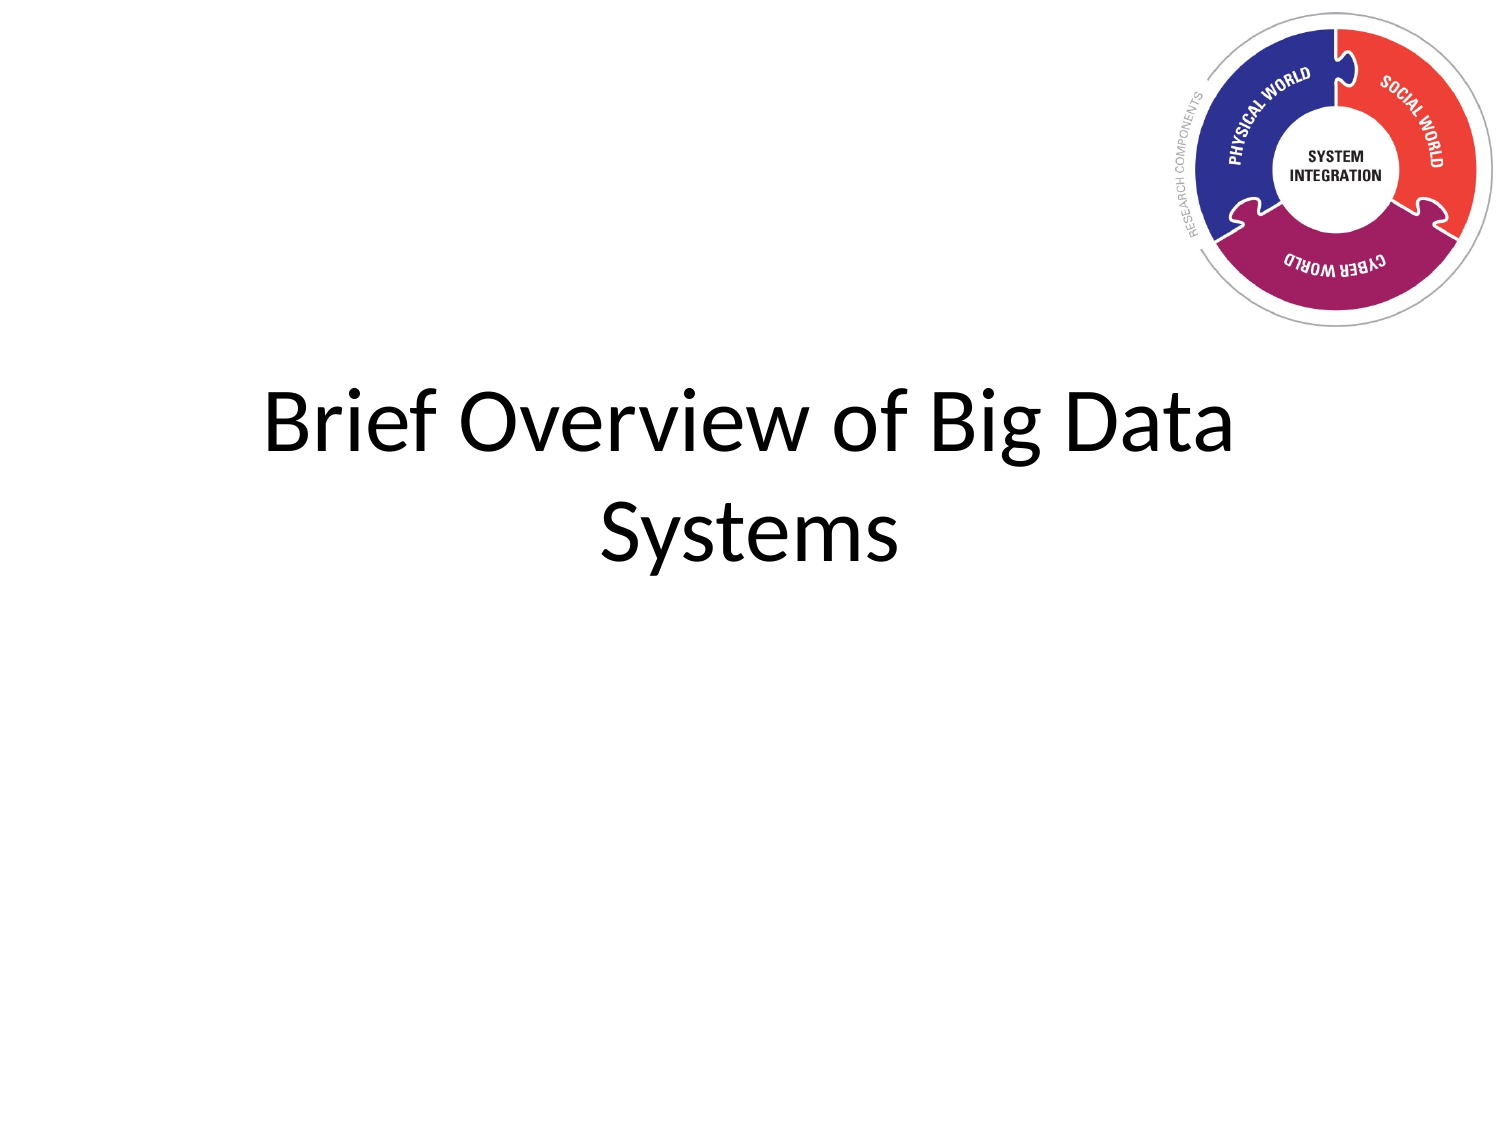

# Brief Overview of Big Data Systems